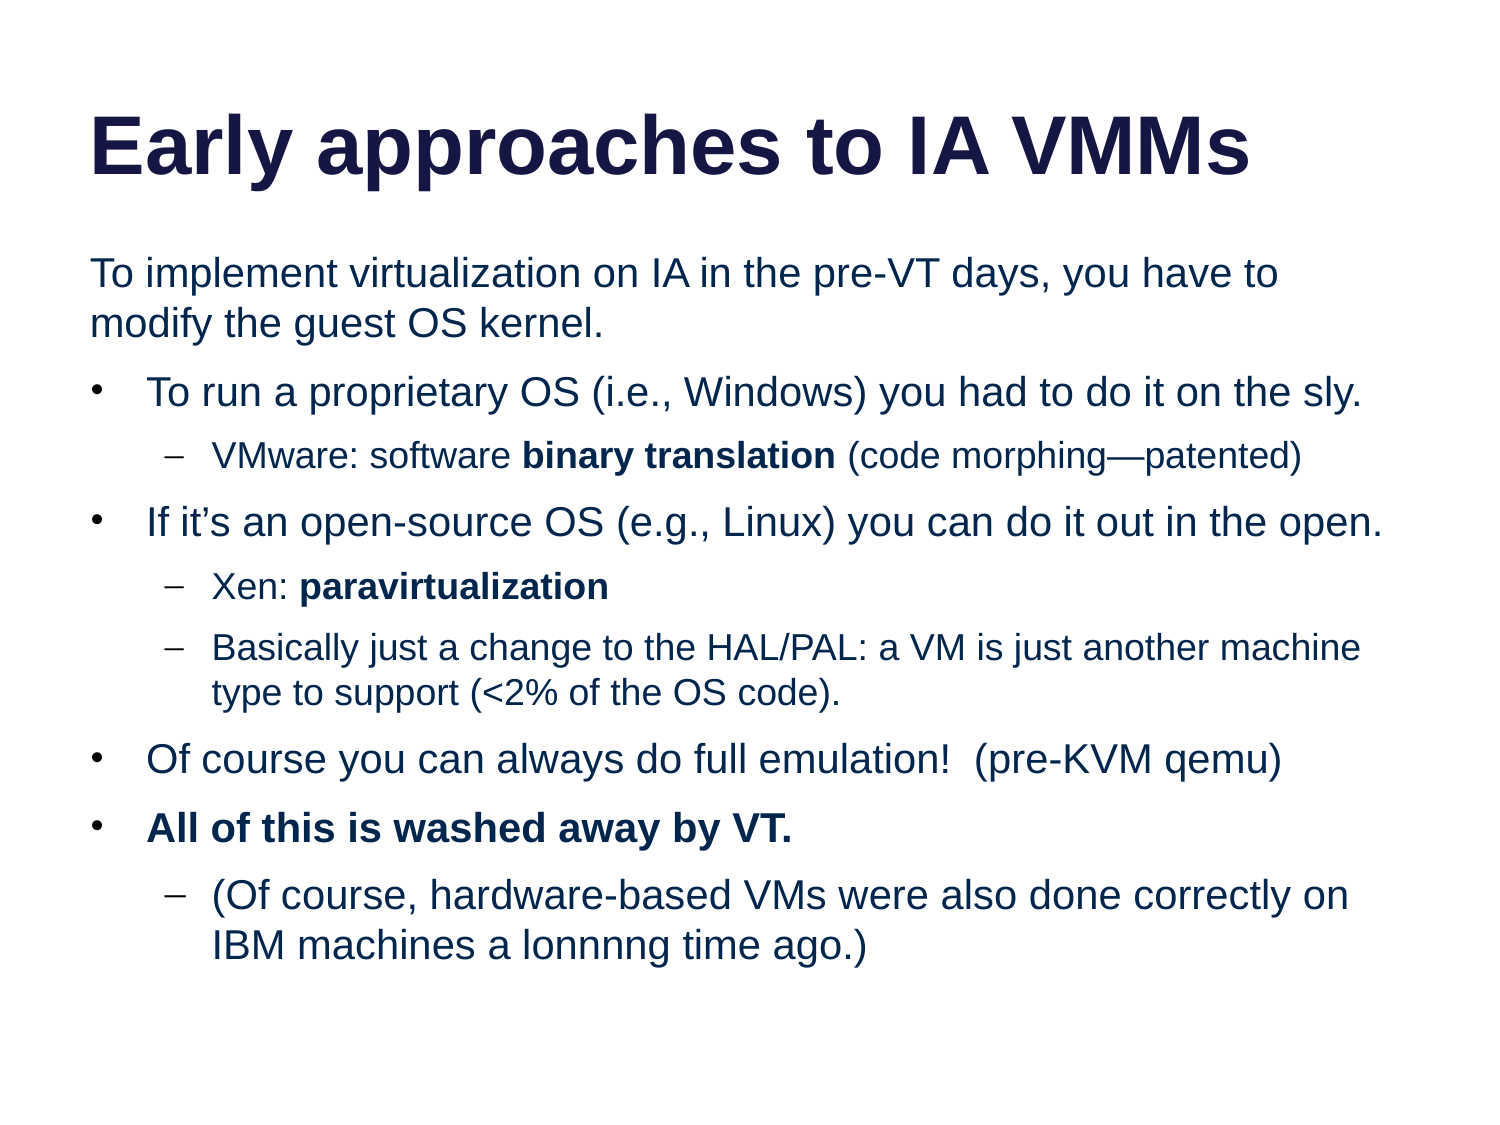

# Early approaches to IA VMMs
To implement virtualization on IA in the pre-VT days, you have to modify the guest OS kernel.
To run a proprietary OS (i.e., Windows) you had to do it on the sly.
VMware: software binary translation (code morphing—patented)
If it’s an open-source OS (e.g., Linux) you can do it out in the open.
Xen: paravirtualization
Basically just a change to the HAL/PAL: a VM is just another machine type to support (<2% of the OS code).
Of course you can always do full emulation!  (pre-KVM qemu)
All of this is washed away by VT.
(Of course, hardware-based VMs were also done correctly on IBM machines a lonnnng time ago.)